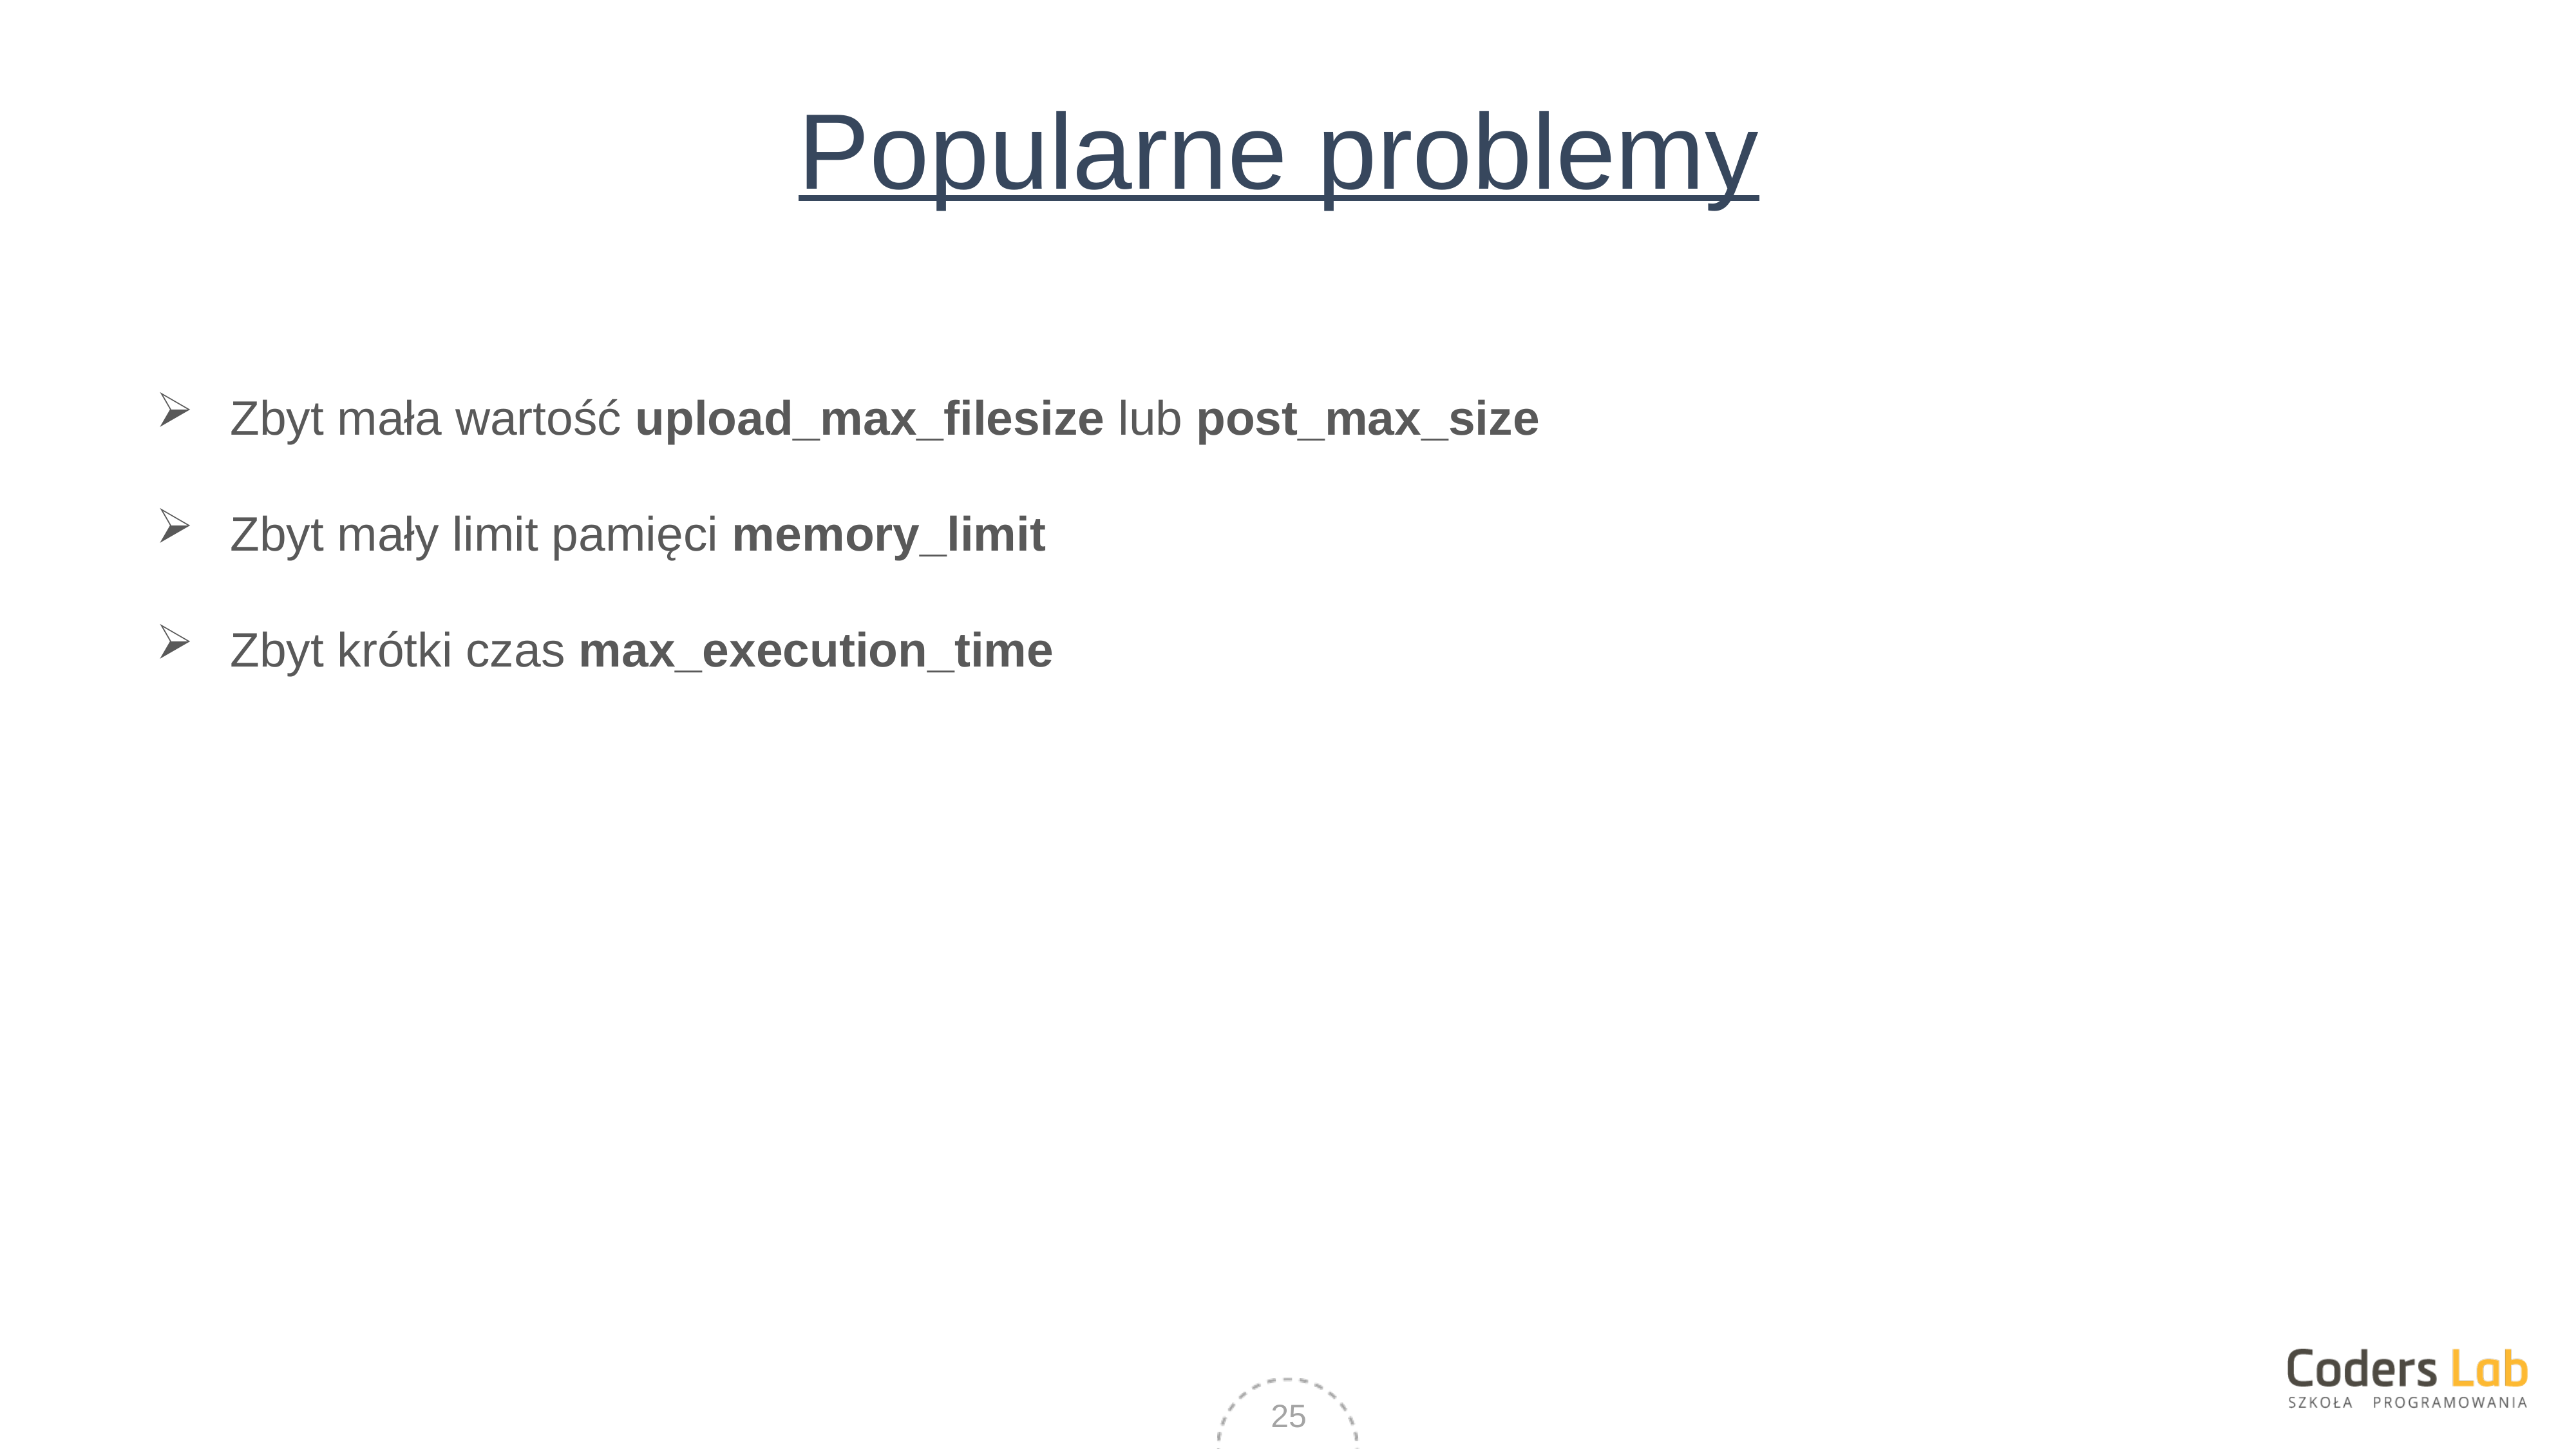

# Popularne problemy
 Zbyt mała wartość upload_max_filesize lub post_max_size
 Zbyt mały limit pamięci memory_limit
 Zbyt krótki czas max_execution_time
25